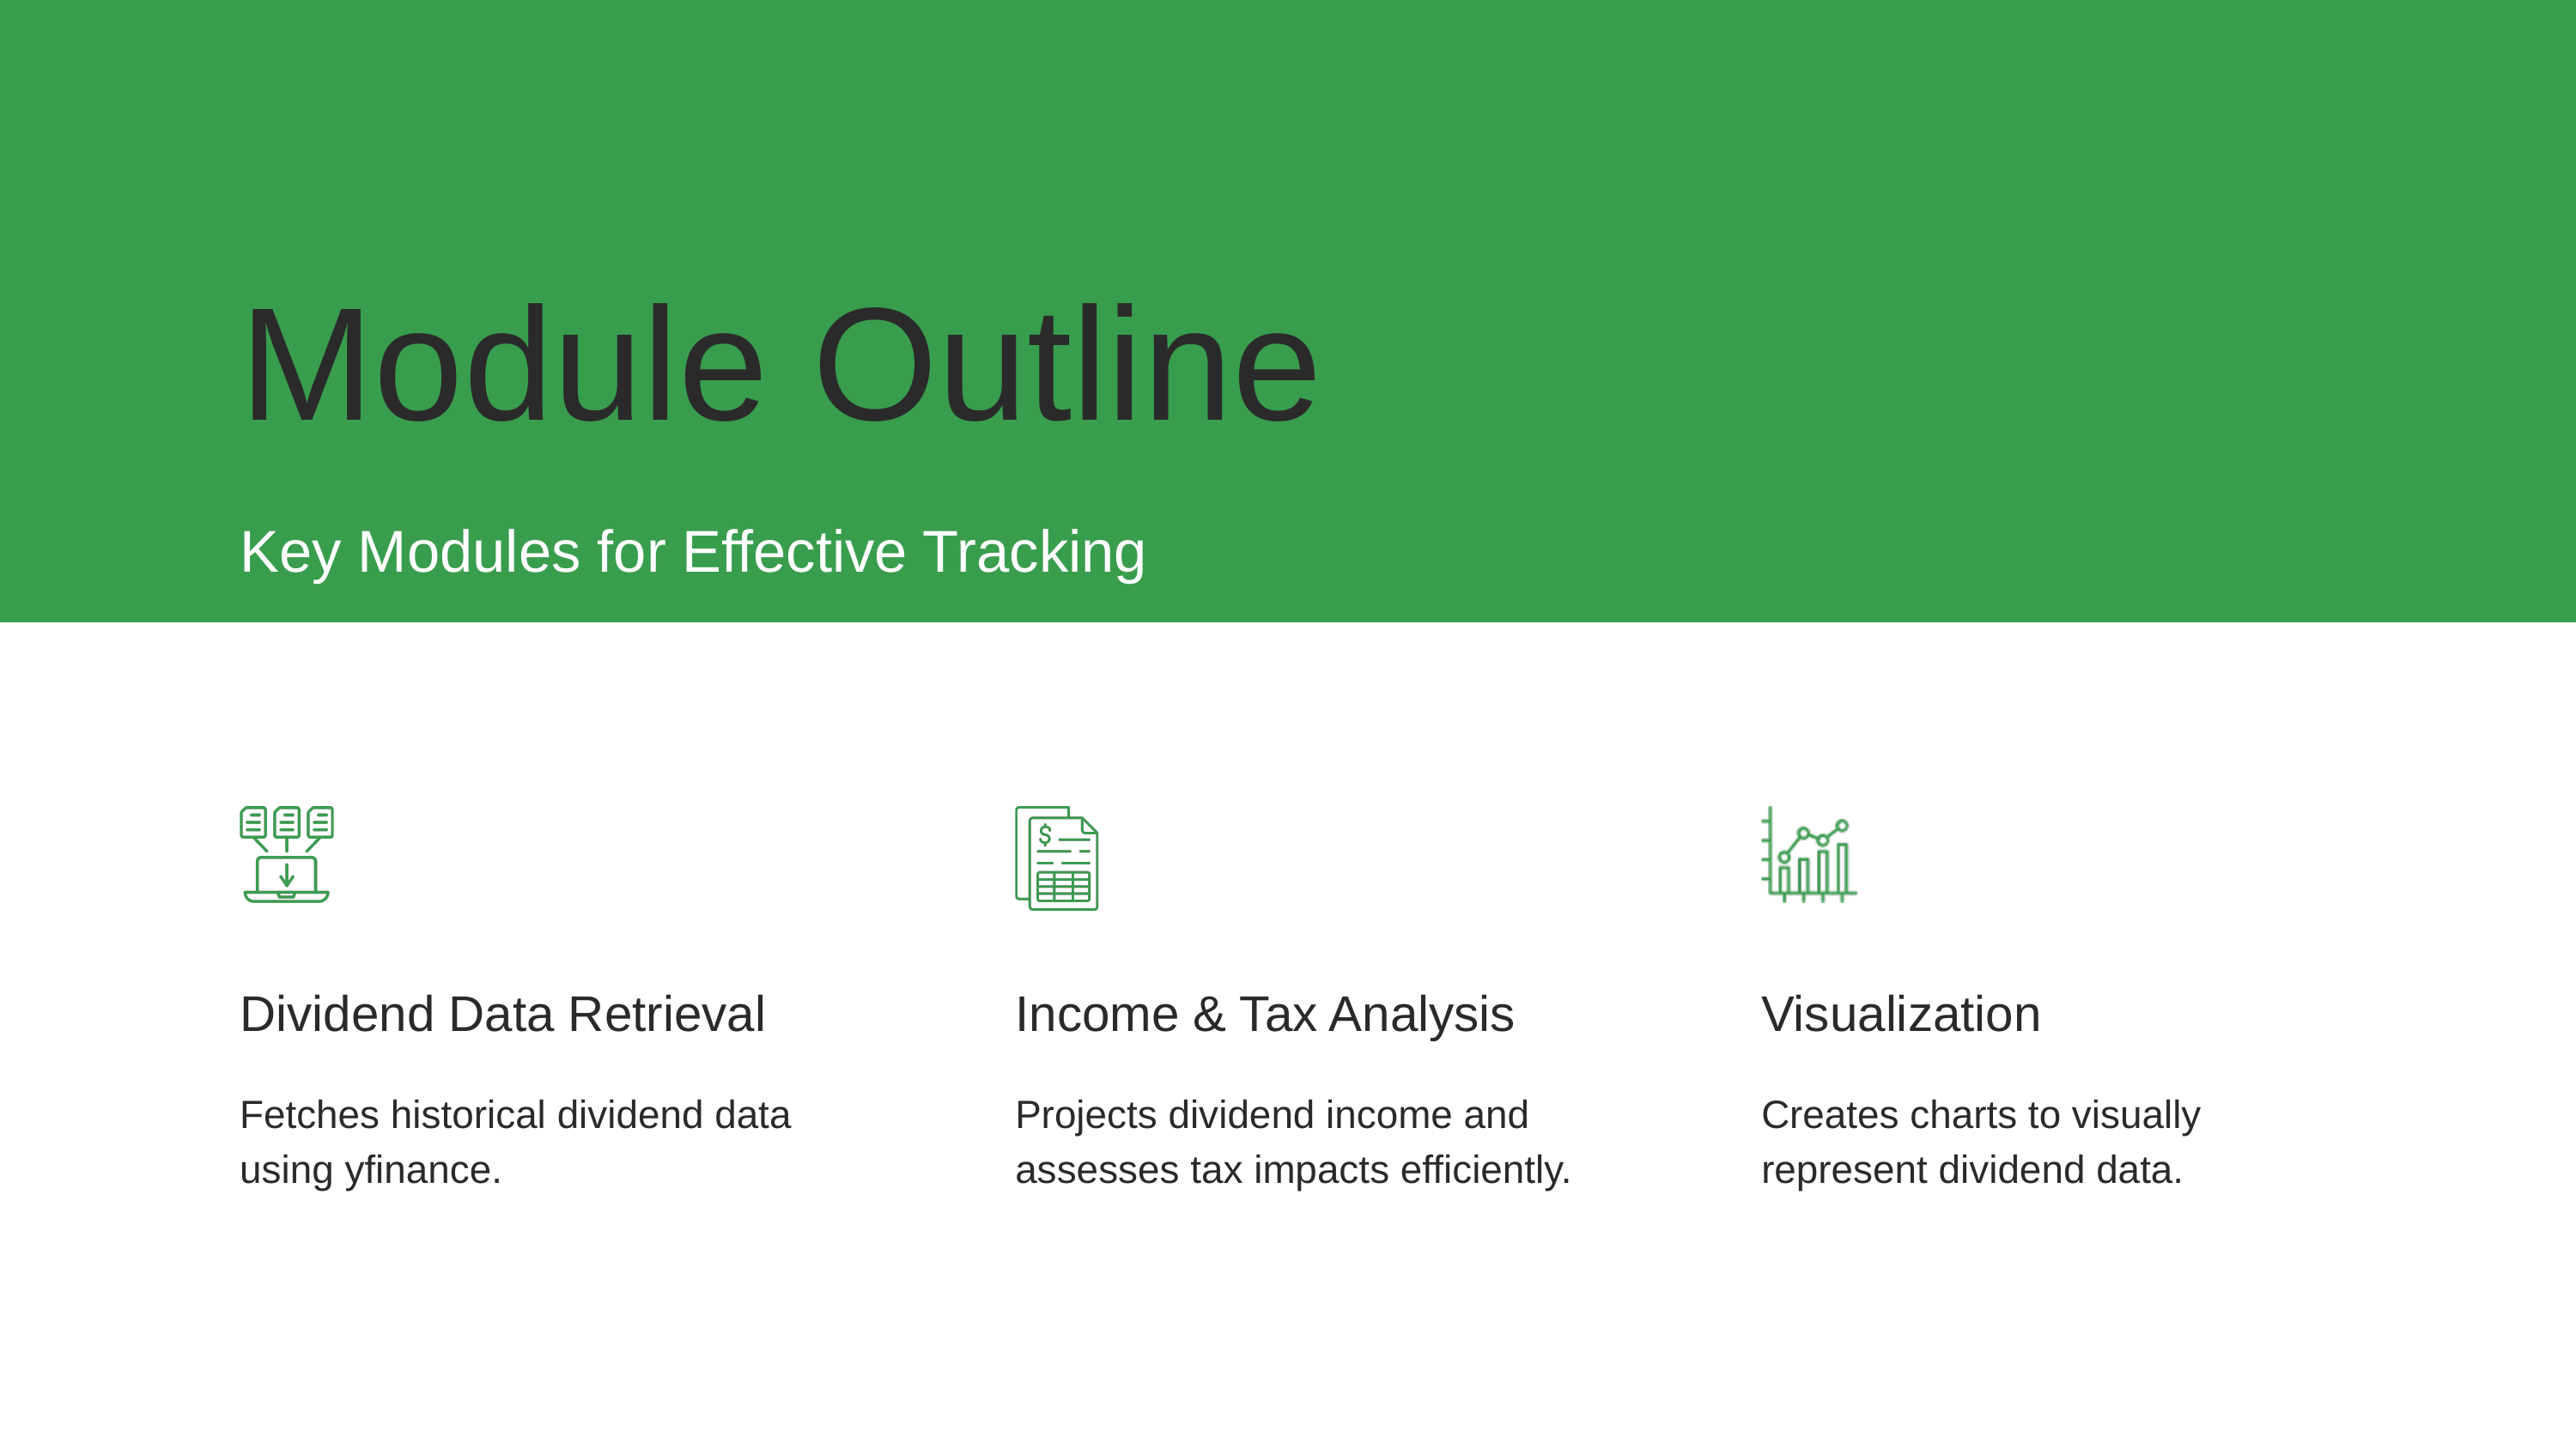

Module Outline
Key Modules for Effective Tracking

Dividend Data Retrieval
Fetches historical dividend data using yfinance.

Income & Tax Analysis
Projects dividend income and assesses tax impacts efficiently.

Visualization
Creates charts to visually represent dividend data.